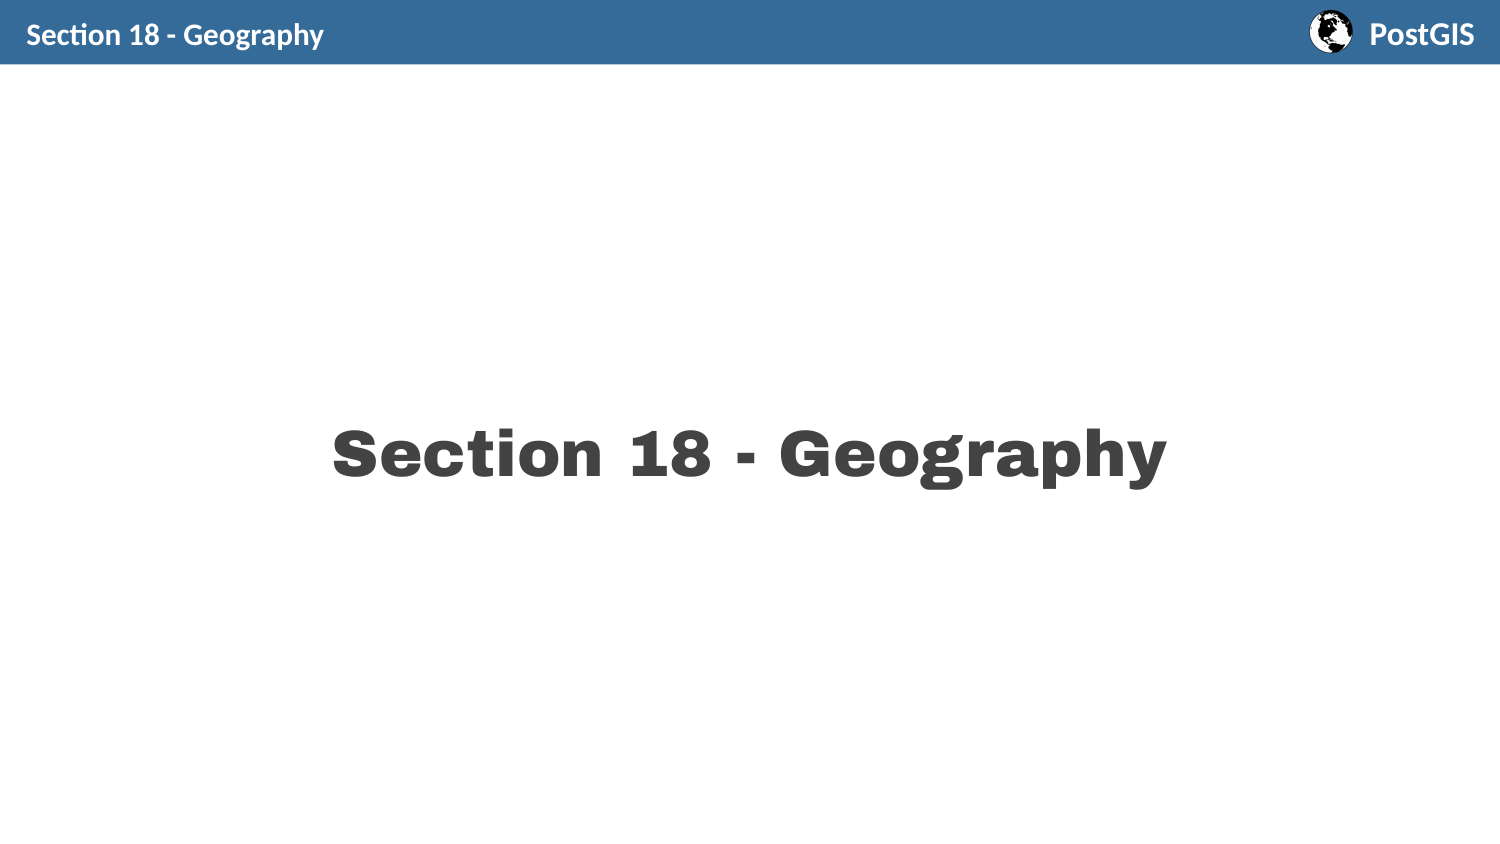

Section 18 - Geography
# Section 18 - Geography